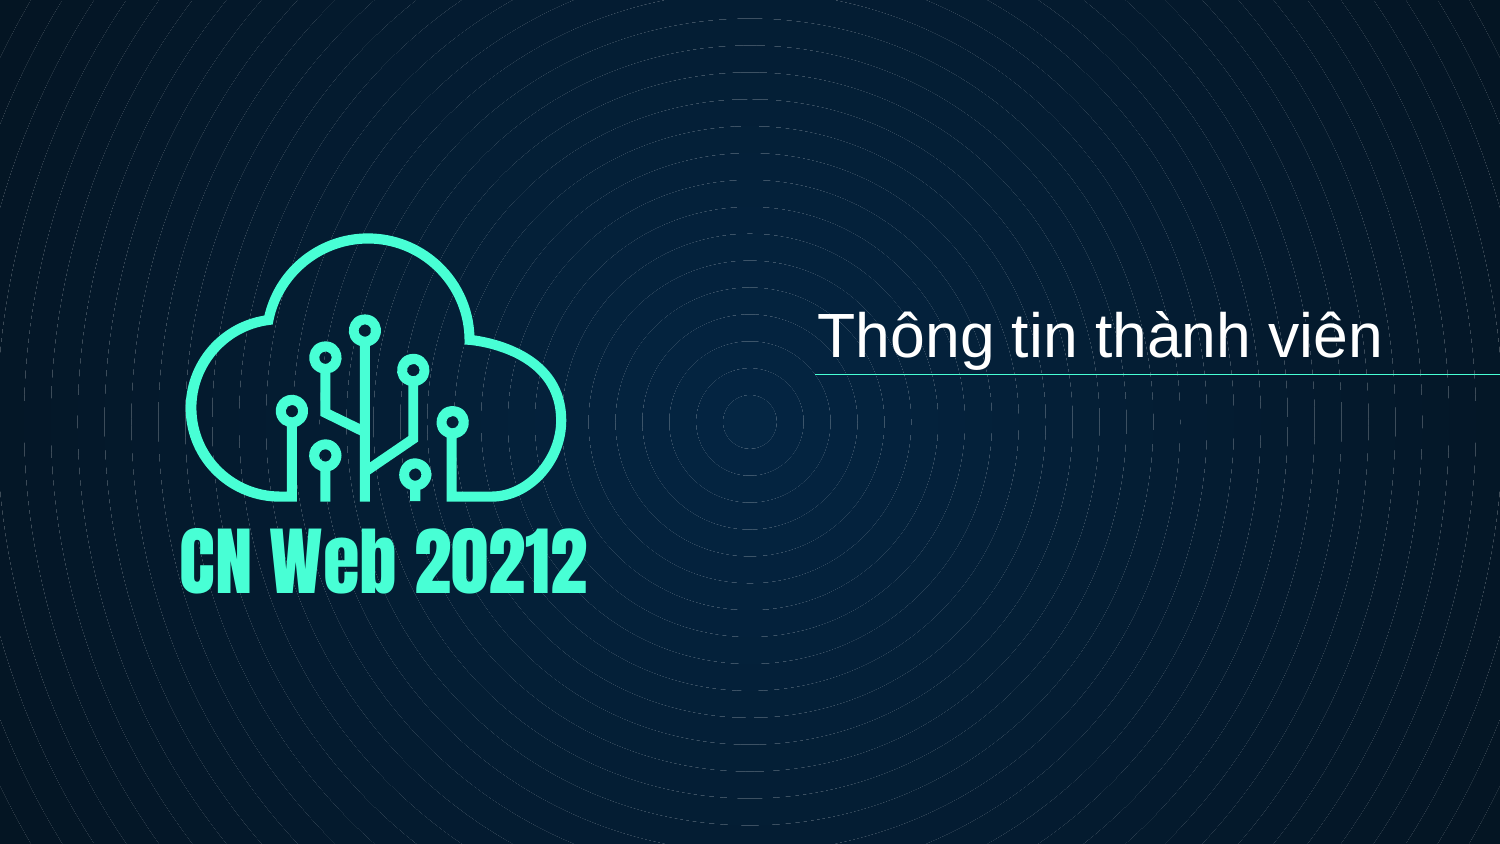

# Thông tin thành viên
CN Web 20212